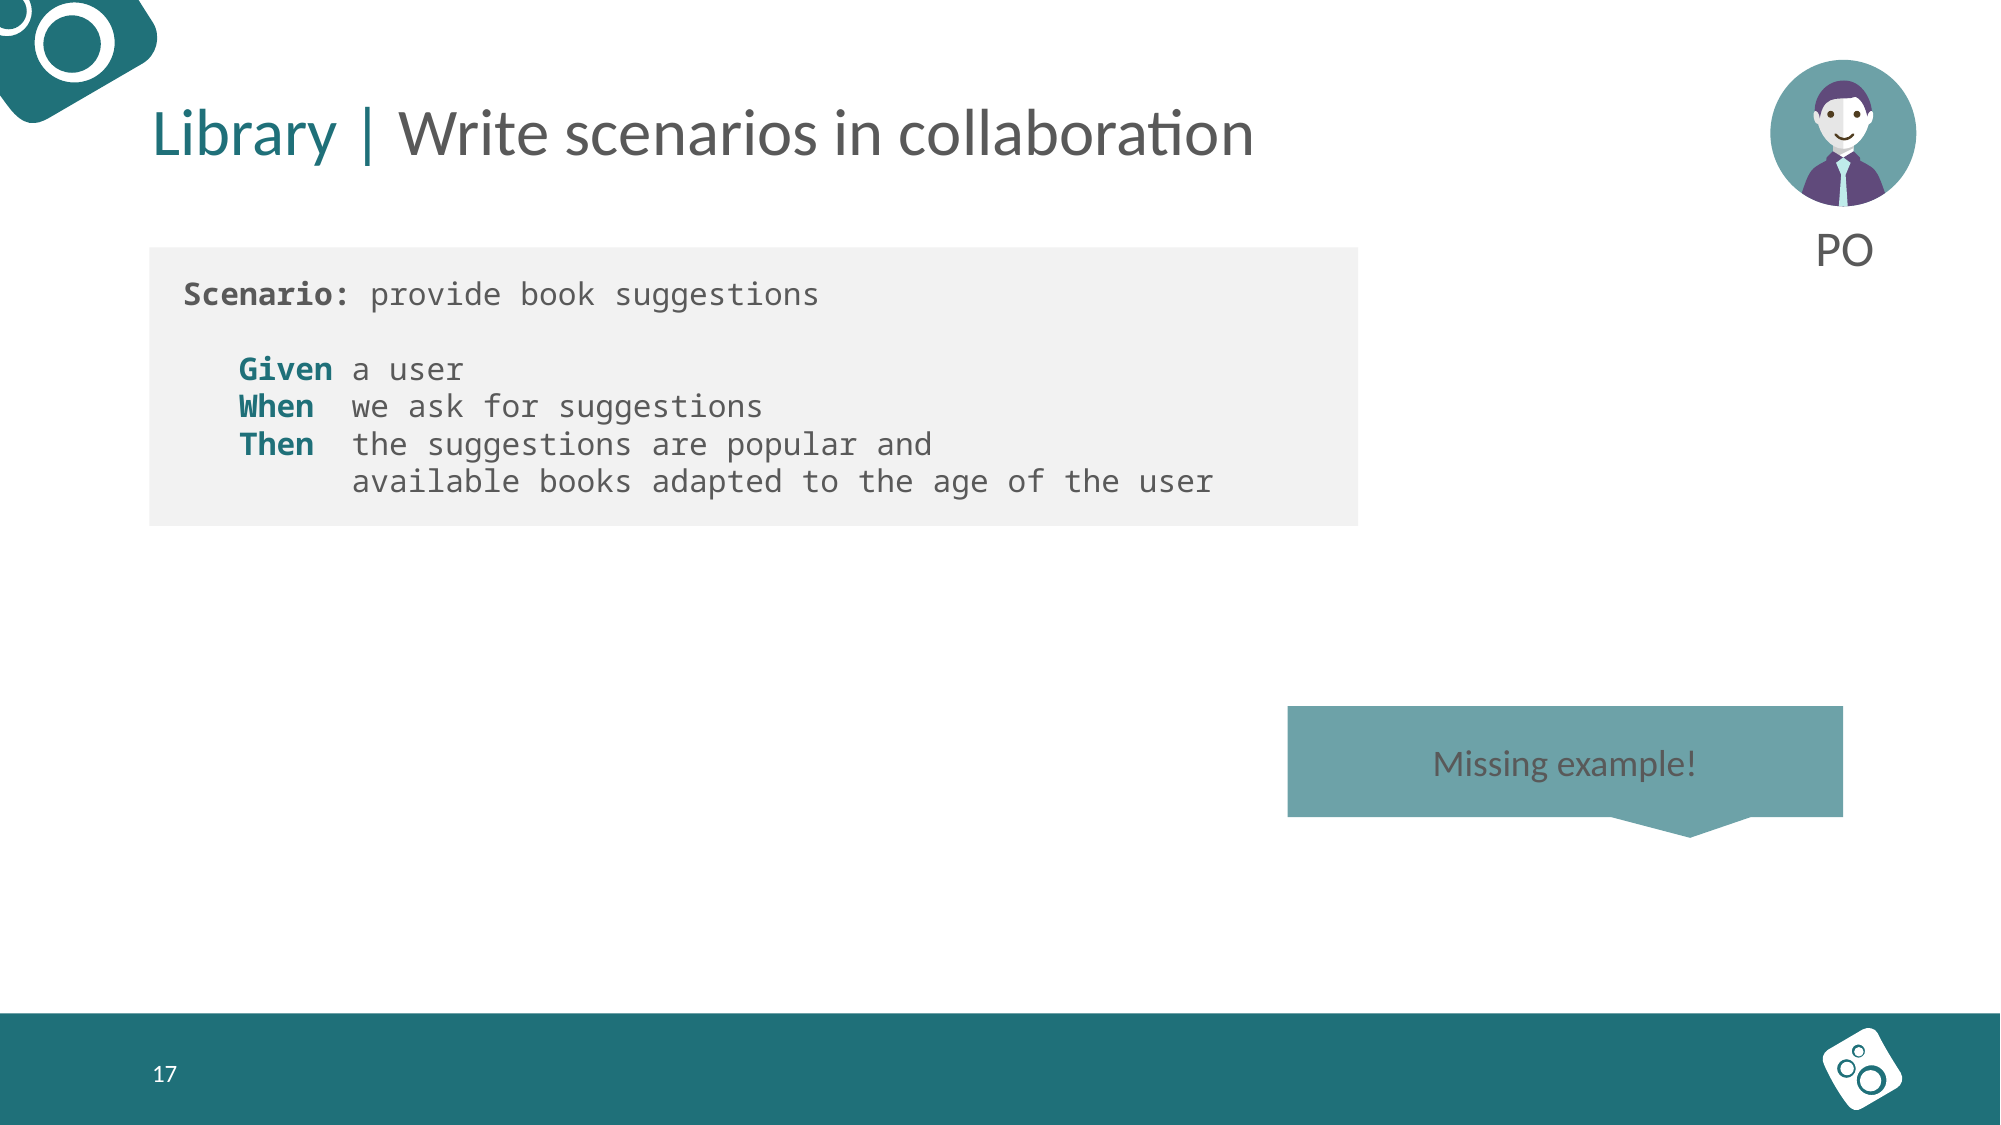

Library | Write scenarios in collaboration

PO
 Scenario: provide book suggestions

    Given a user
    When  we ask for suggestions
    Then  the suggestions are popular and
          available books adapted to the age of the user
Missing example!
17